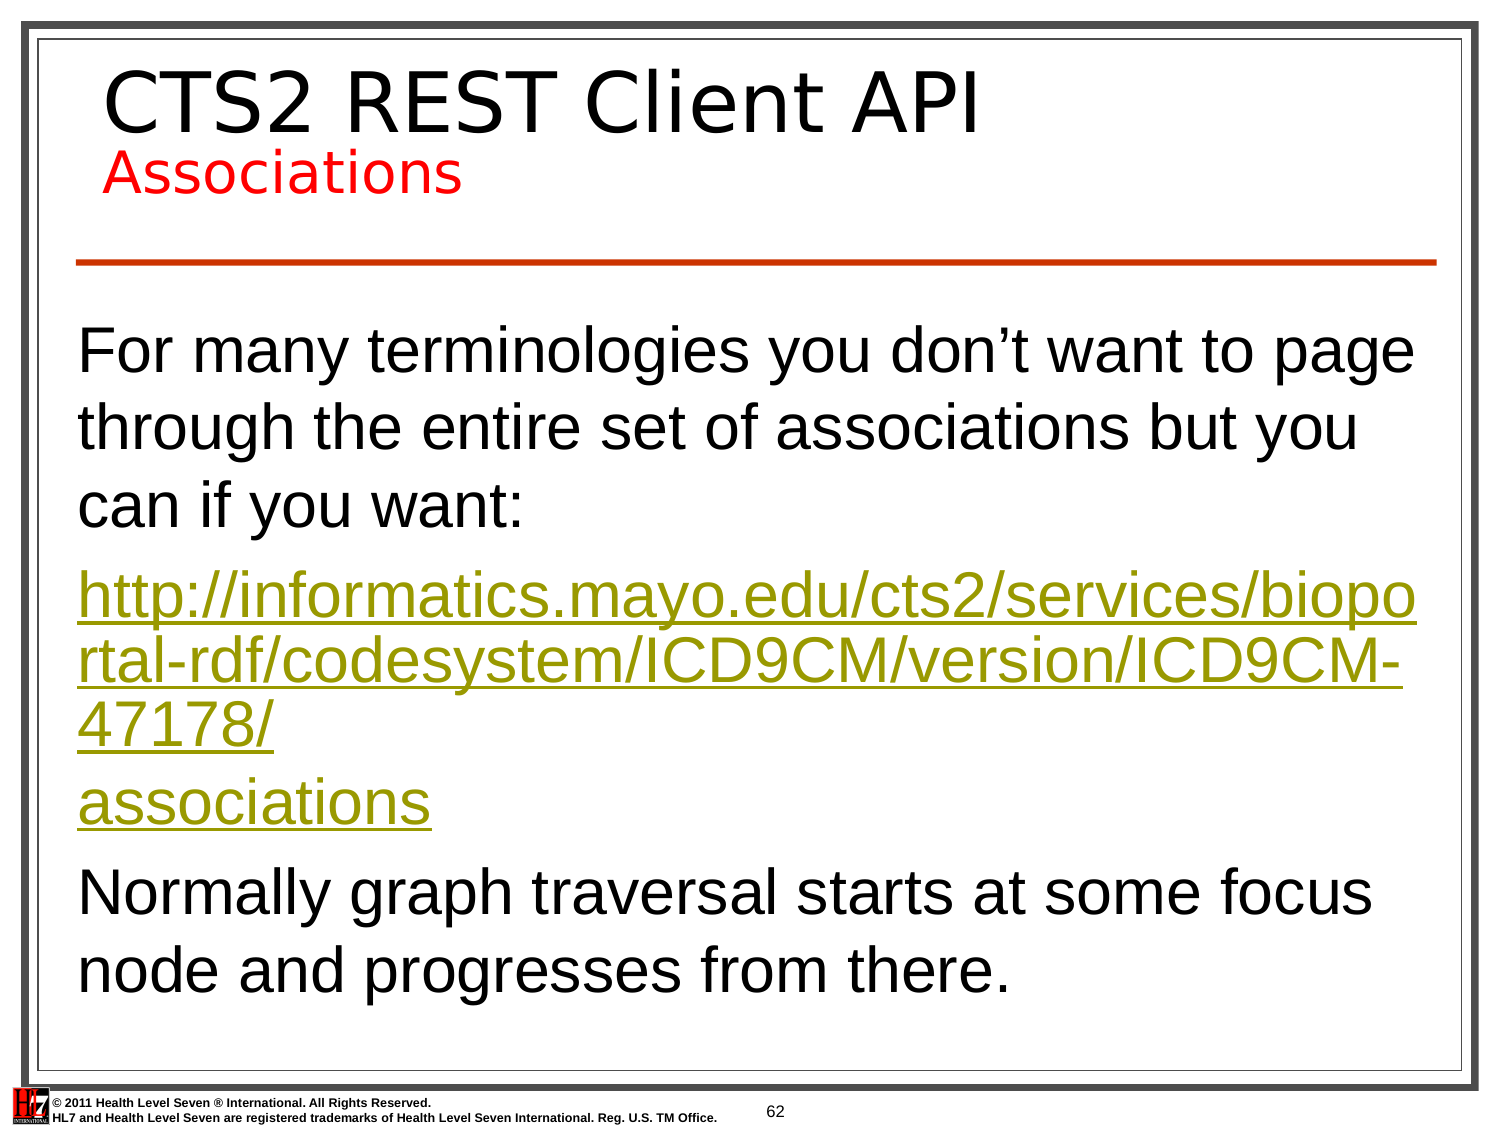

# CTS2 REST Client API Associations
For many terminologies you don’t want to page through the entire set of associations but you can if you want:
http://informatics.mayo.edu/cts2/services/bioportal-rdf/codesystem/ICD9CM/version/ICD9CM-47178/associations
Normally graph traversal starts at some focus node and progresses from there.
62